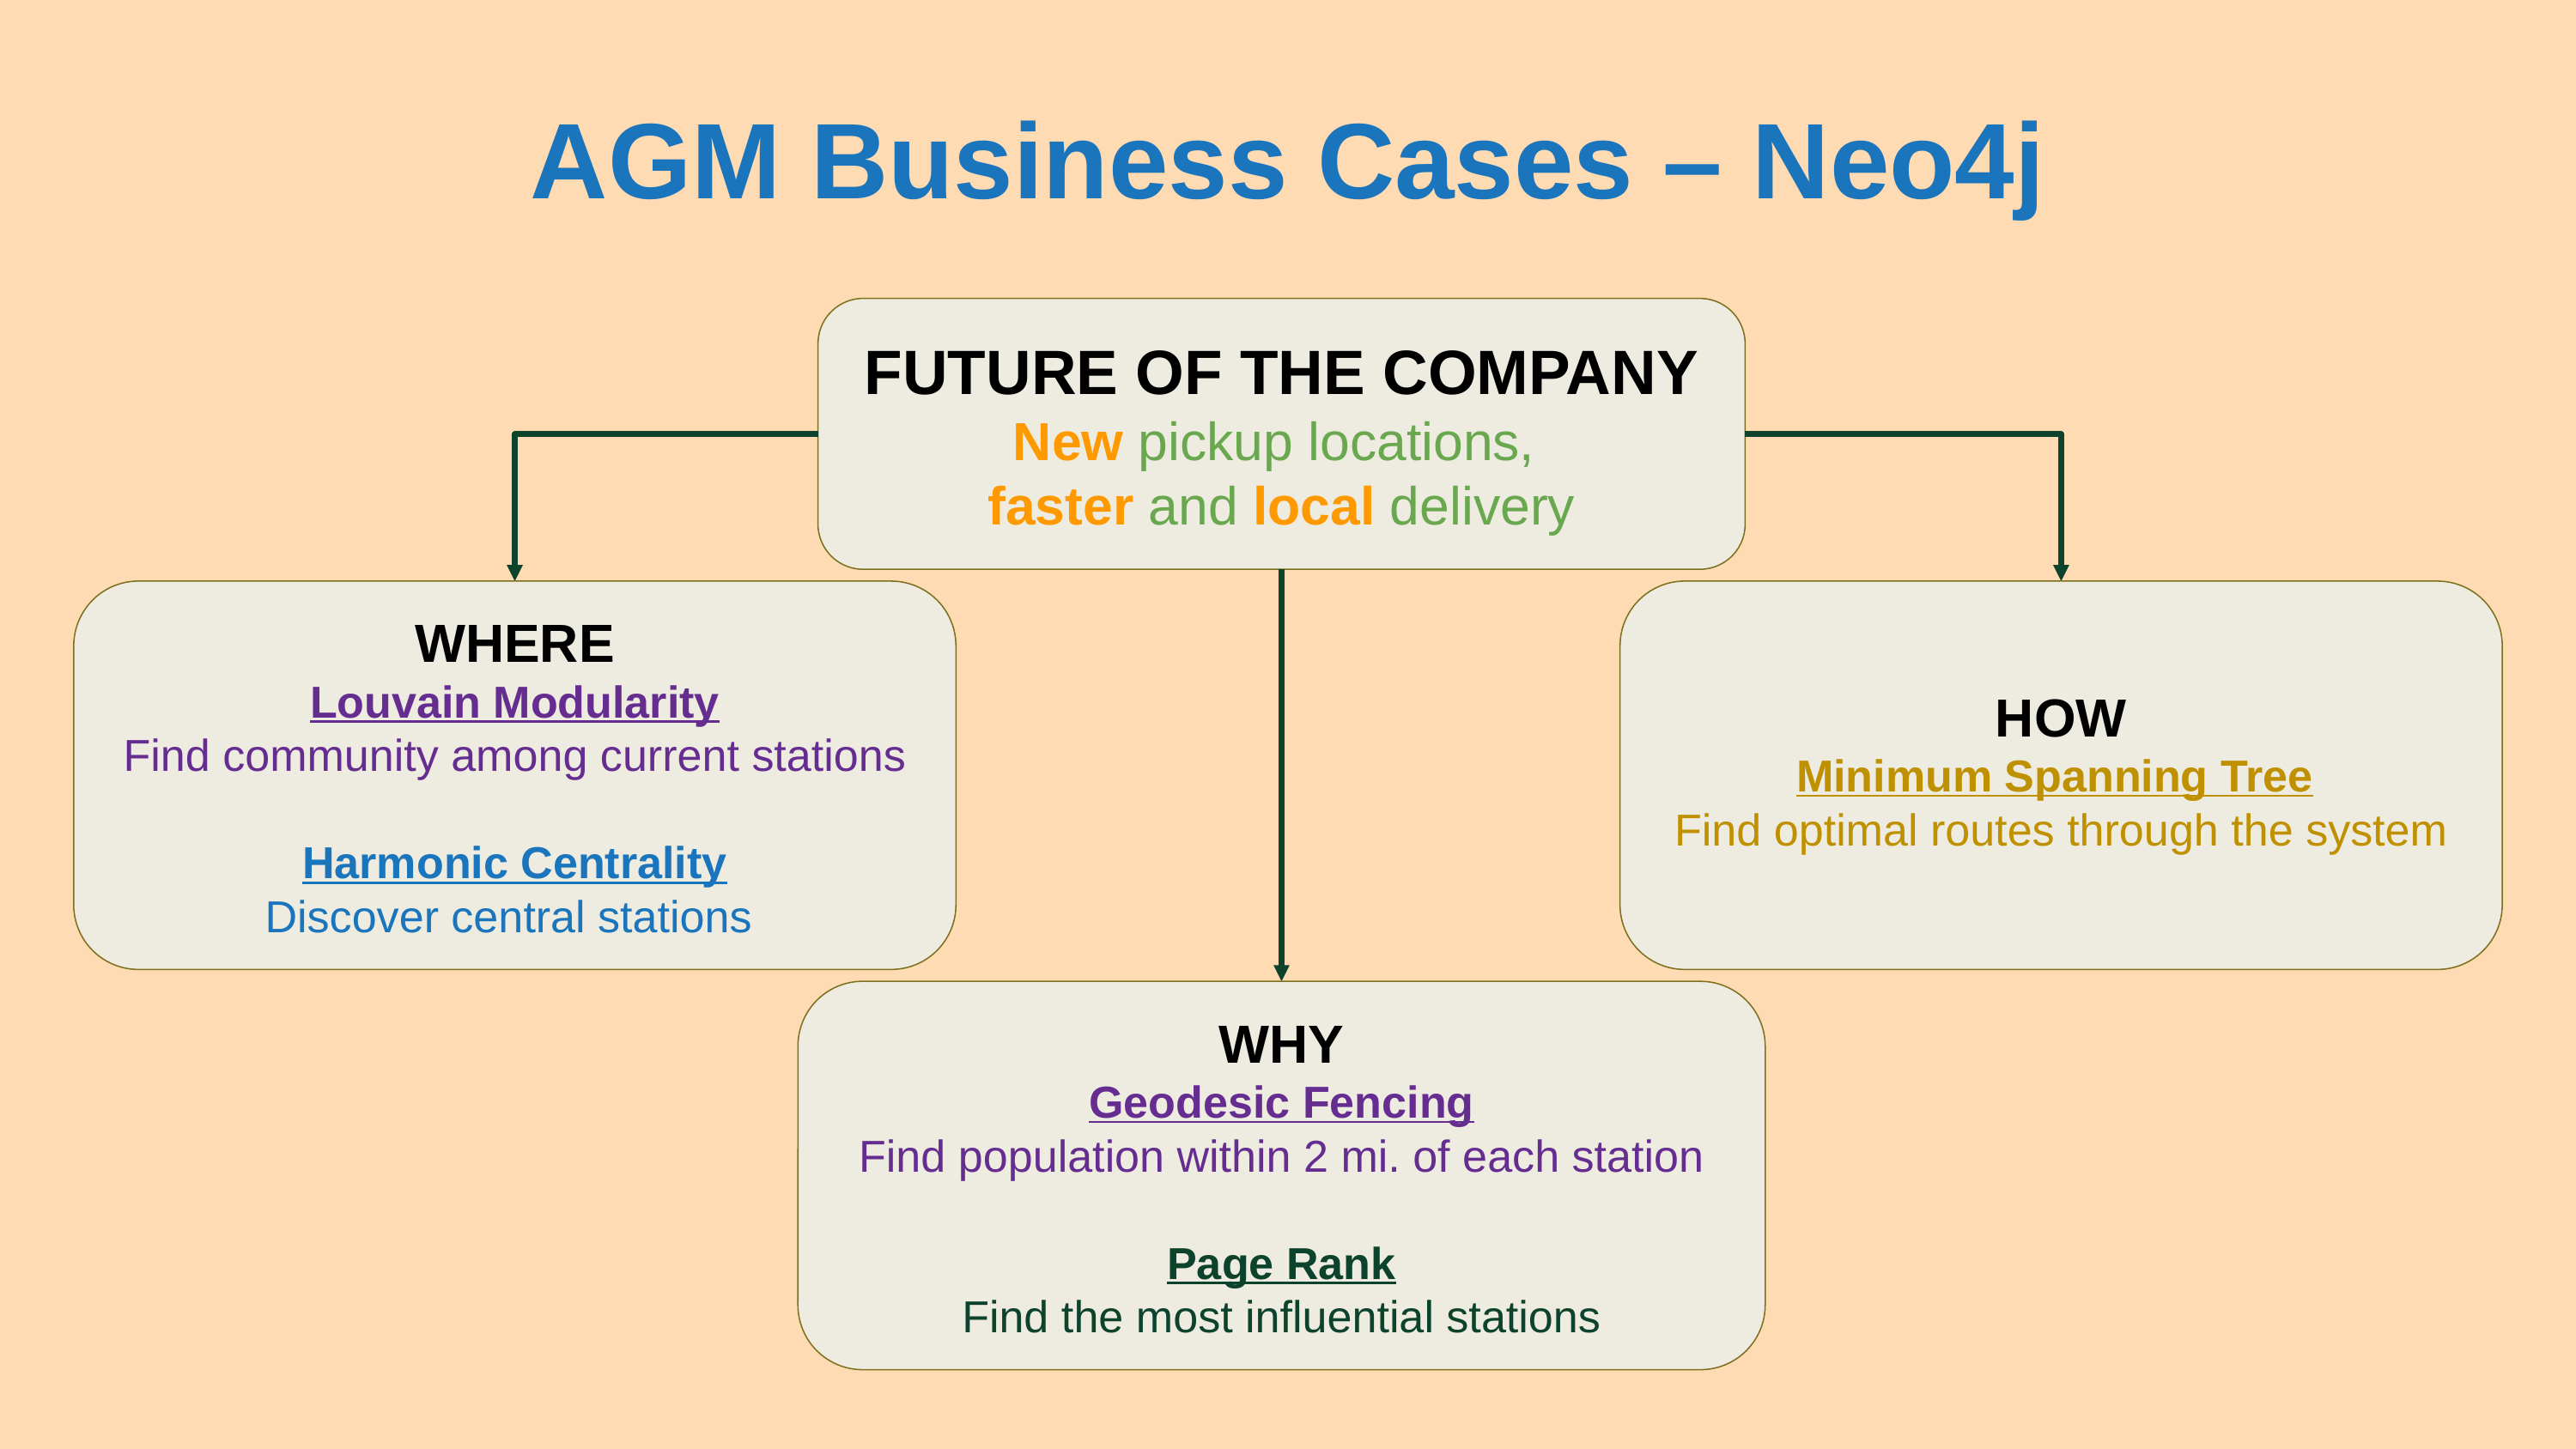

AGM Business Cases – Neo4j
FUTURE OF THE COMPANY
New pickup locations,
faster and local delivery
WHERE
Louvain Modularity
Find community among current stations

Harmonic Centrality
Discover central stations

HOW
Minimum Spanning Tree
Find optimal routes through the system

WHY
Geodesic Fencing
Find population within 2 mi. of each station

Page Rank
Find the most influential stations